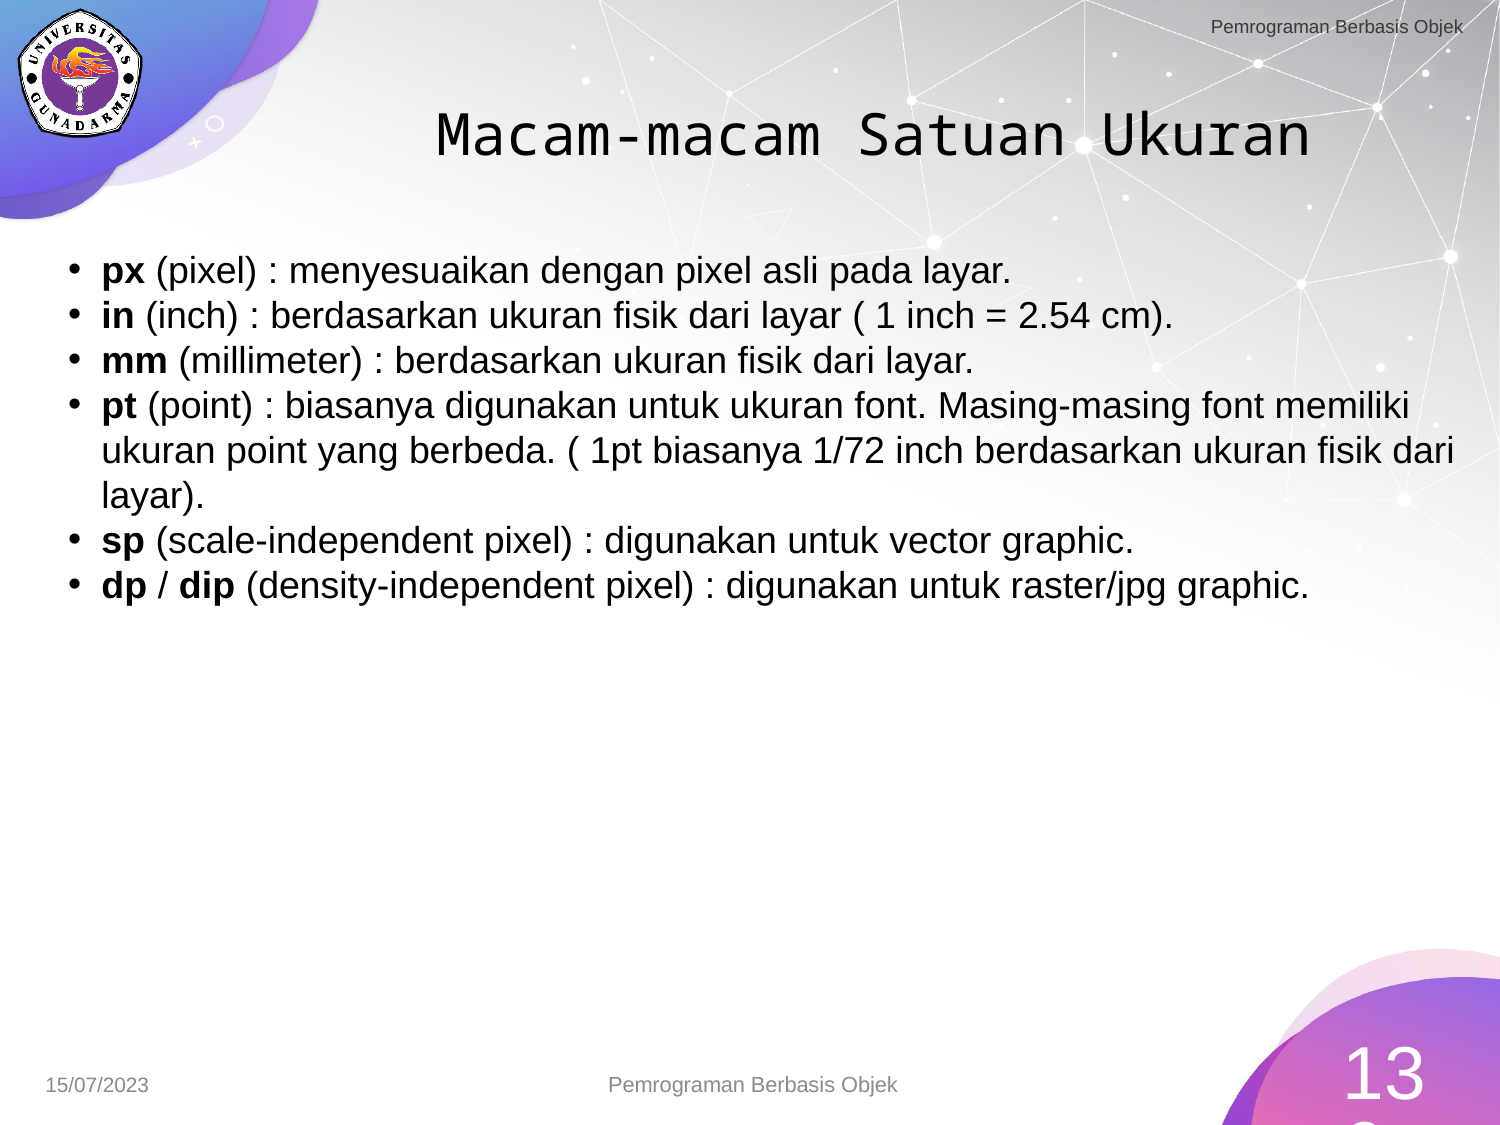

# Macam-macam Satuan Ukuran
px (pixel) : menyesuaikan dengan pixel asli pada layar.
in (inch) : berdasarkan ukuran fisik dari layar ( 1 inch = 2.54 cm).
mm (millimeter) : berdasarkan ukuran fisik dari layar.
pt (point) : biasanya digunakan untuk ukuran font. Masing-masing font memiliki ukuran point yang berbeda. ( 1pt biasanya 1/72 inch berdasarkan ukuran fisik dari layar).
sp (scale-independent pixel) : digunakan untuk vector graphic.
dp / dip (density-independent pixel) : digunakan untuk raster/jpg graphic.

136
Pemrograman Berbasis Objek
15/07/2023